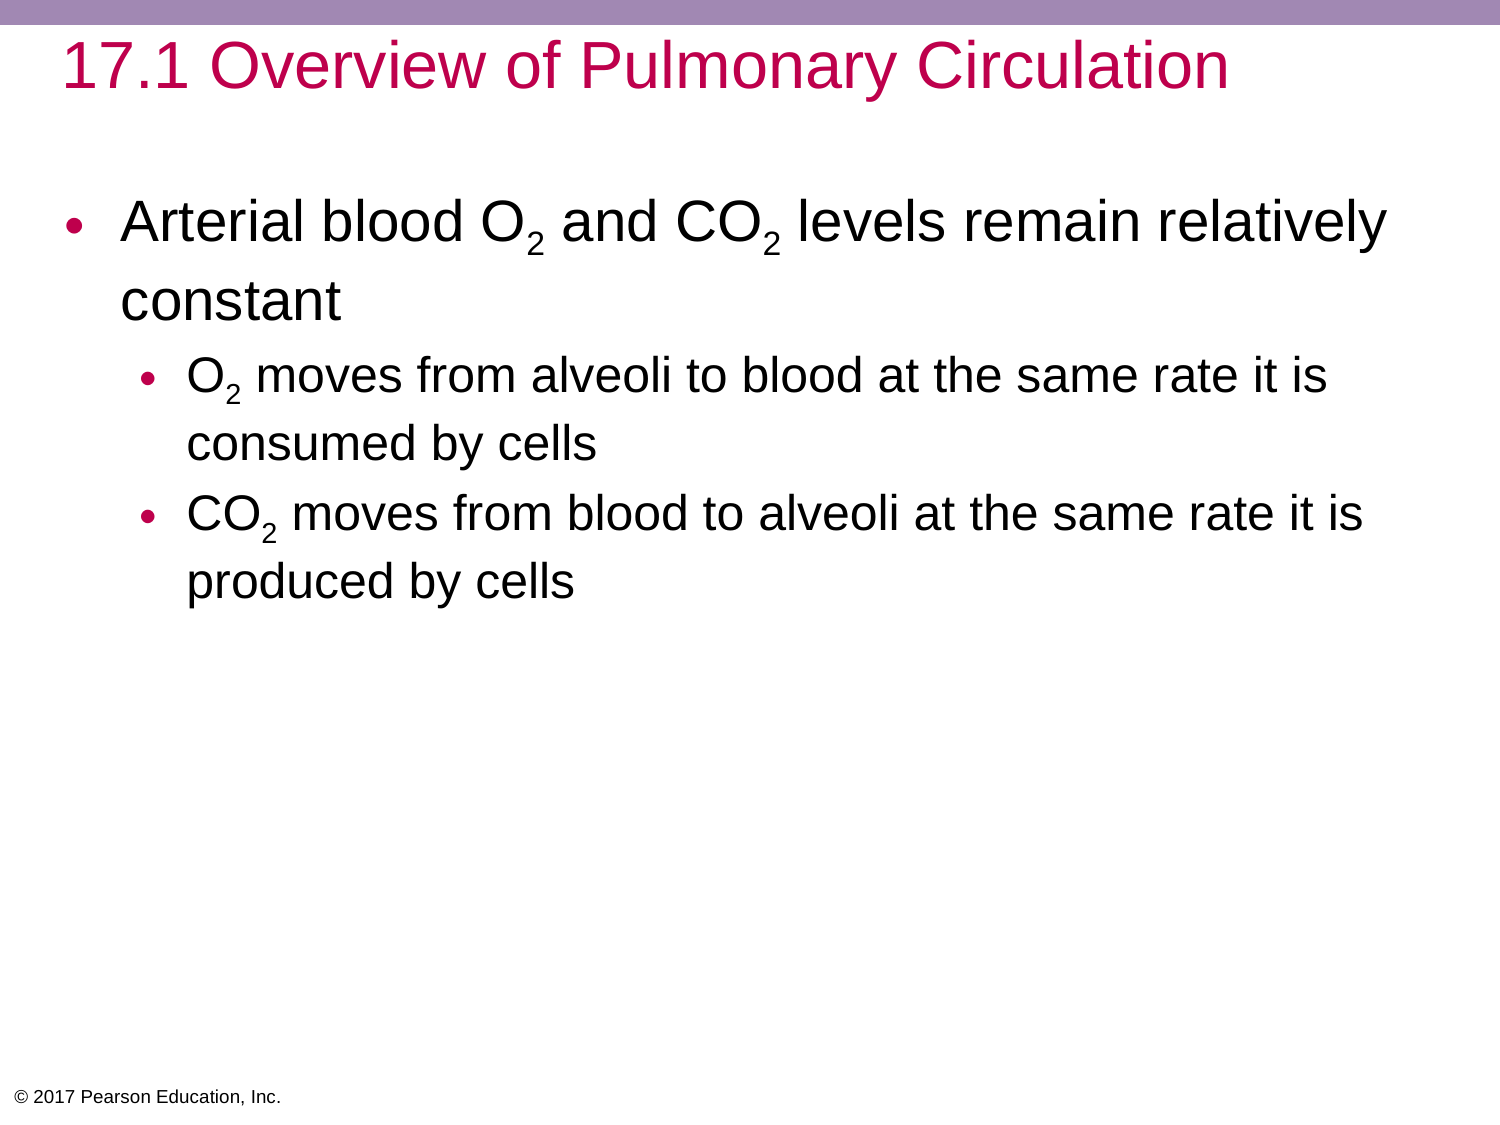

# 17.1 Overview of Pulmonary Circulation
Arterial blood O2 and CO2 levels remain relatively constant
O2 moves from alveoli to blood at the same rate it is consumed by cells
CO2 moves from blood to alveoli at the same rate it is produced by cells